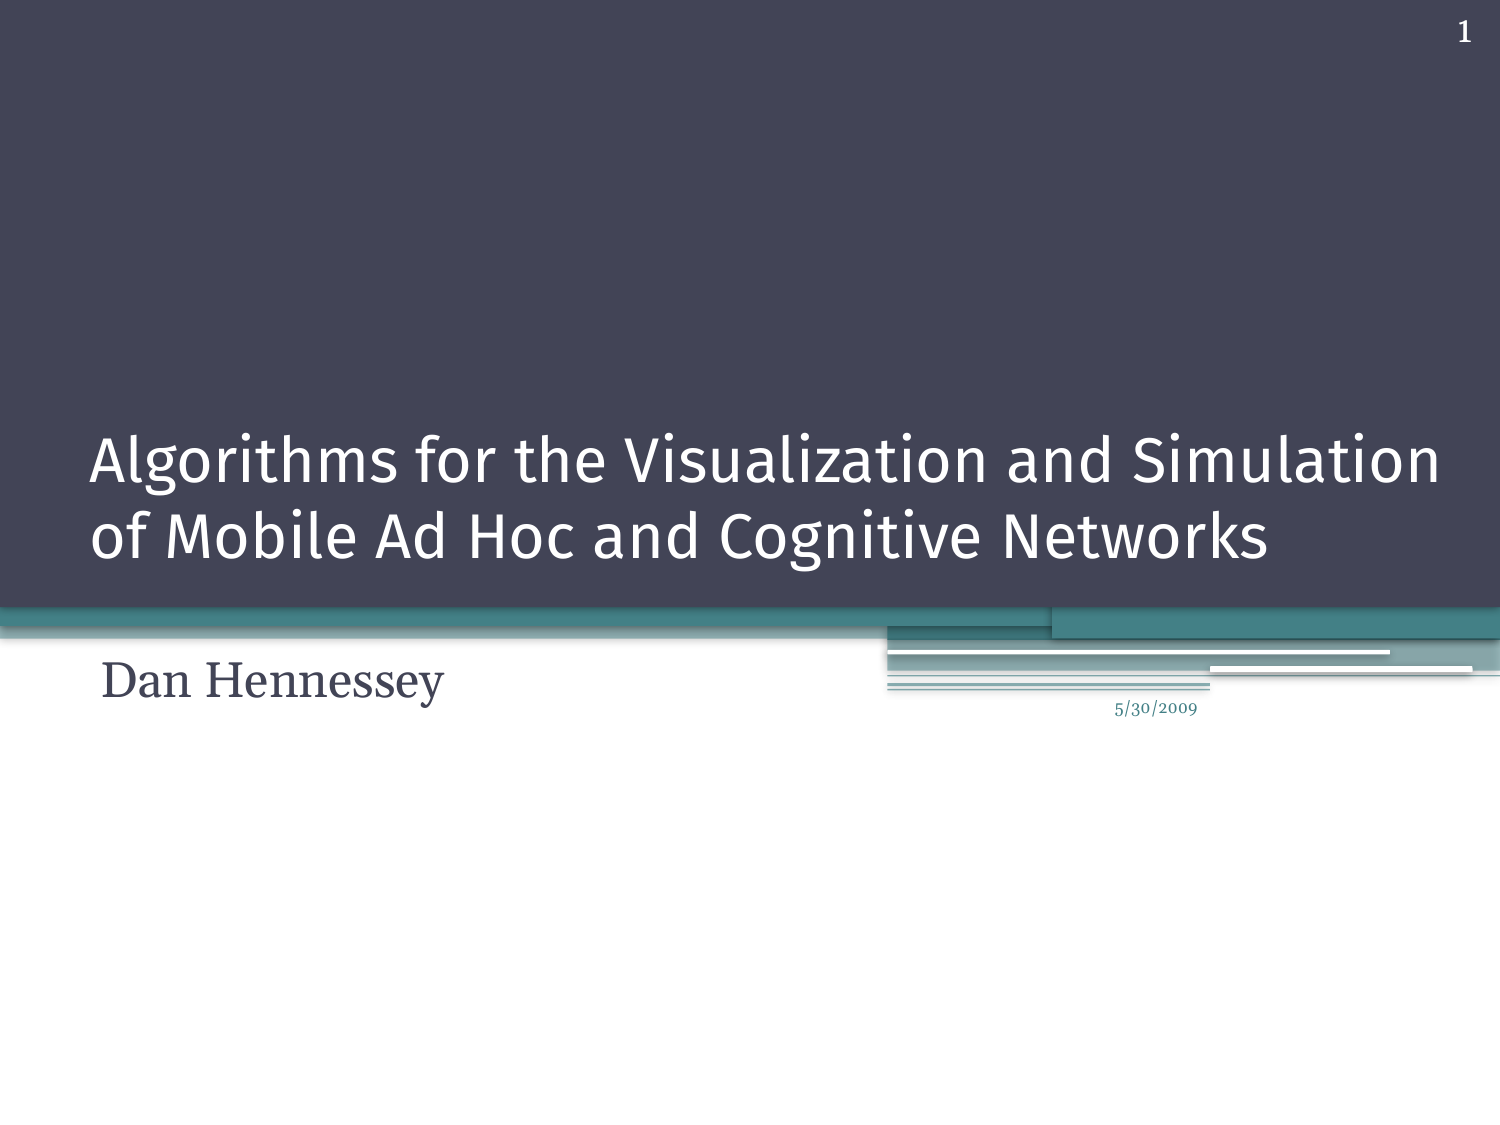

1
# Algorithms for the Visualization and Simulation of Mobile Ad Hoc and Cognitive Networks
Dan Hennessey
5/30/2009